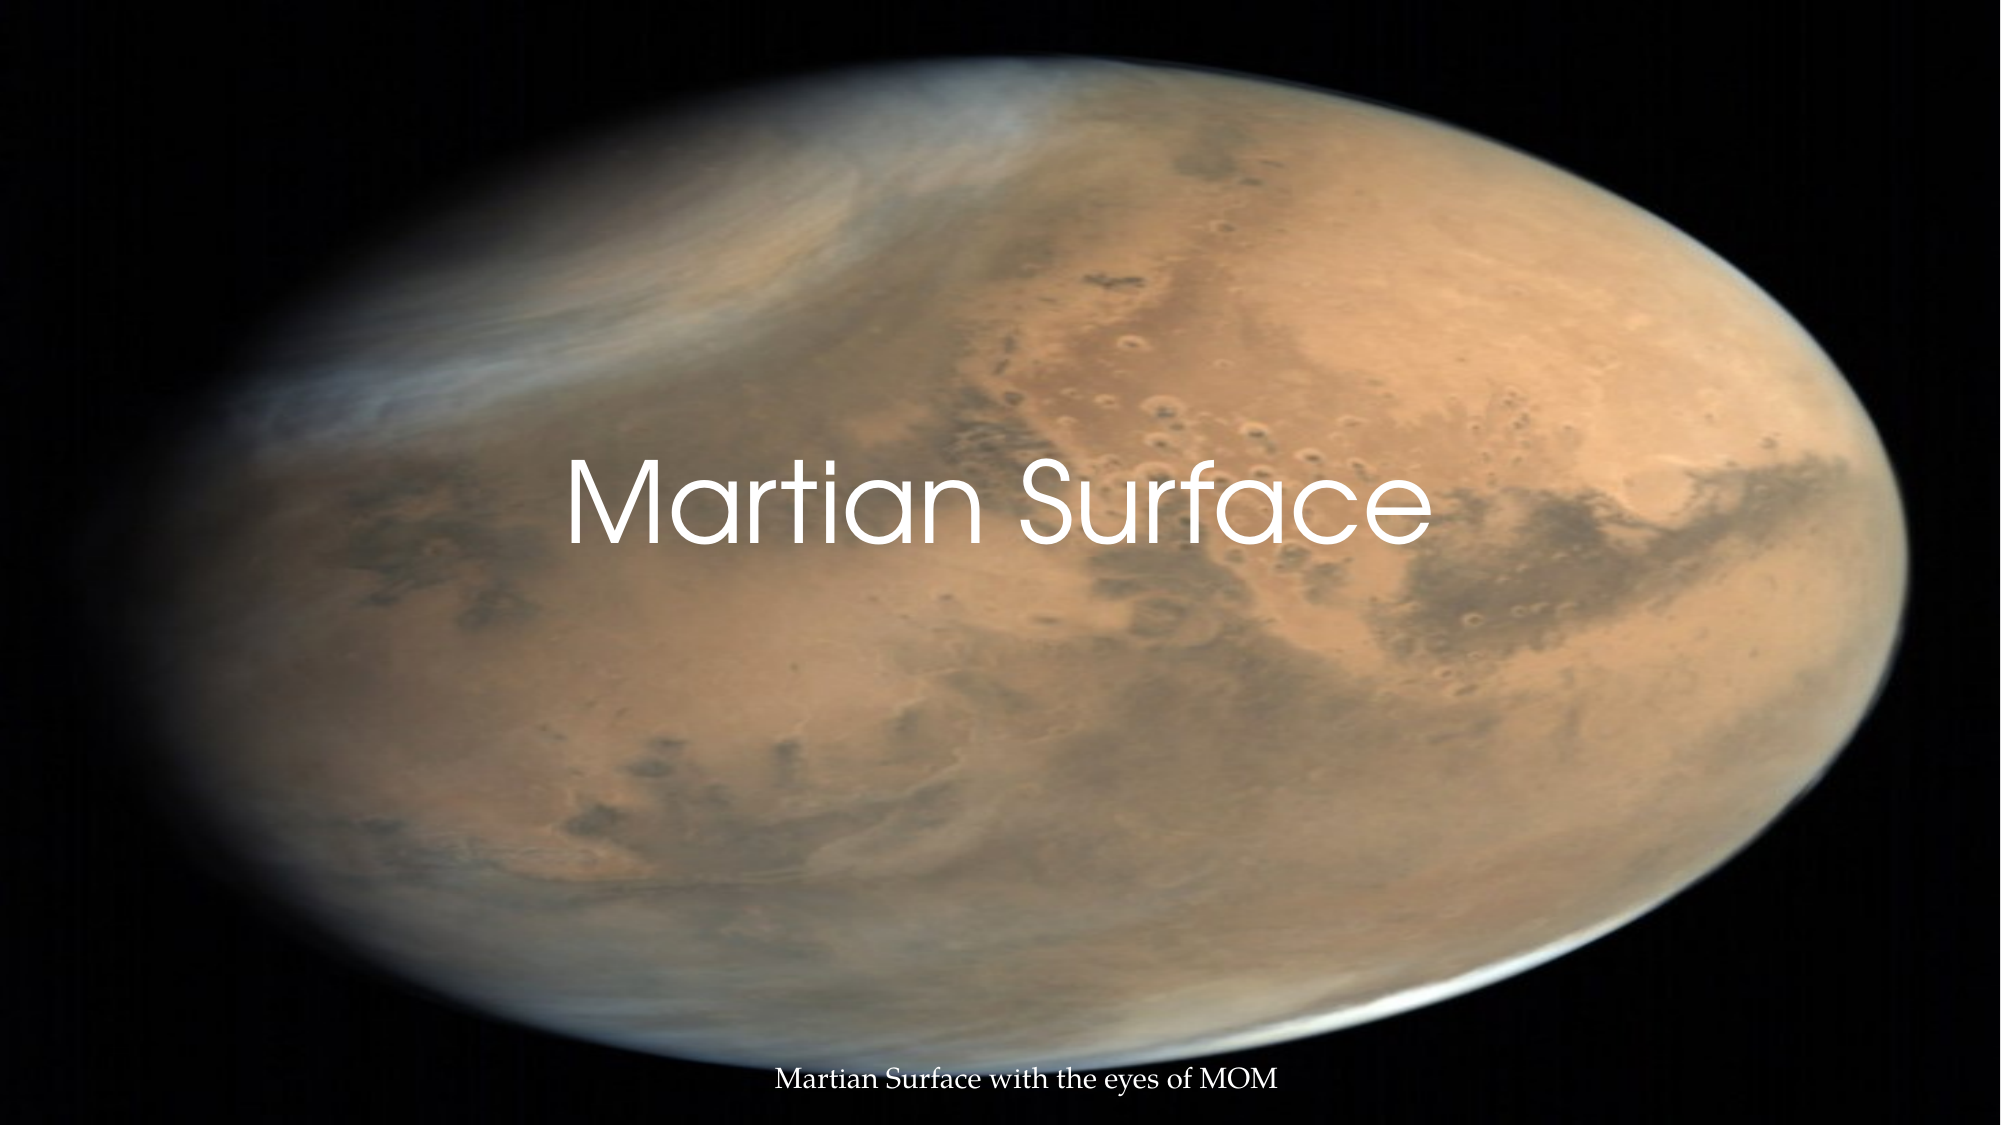

# Martian Surface
Martian Surface with the eyes of MOM